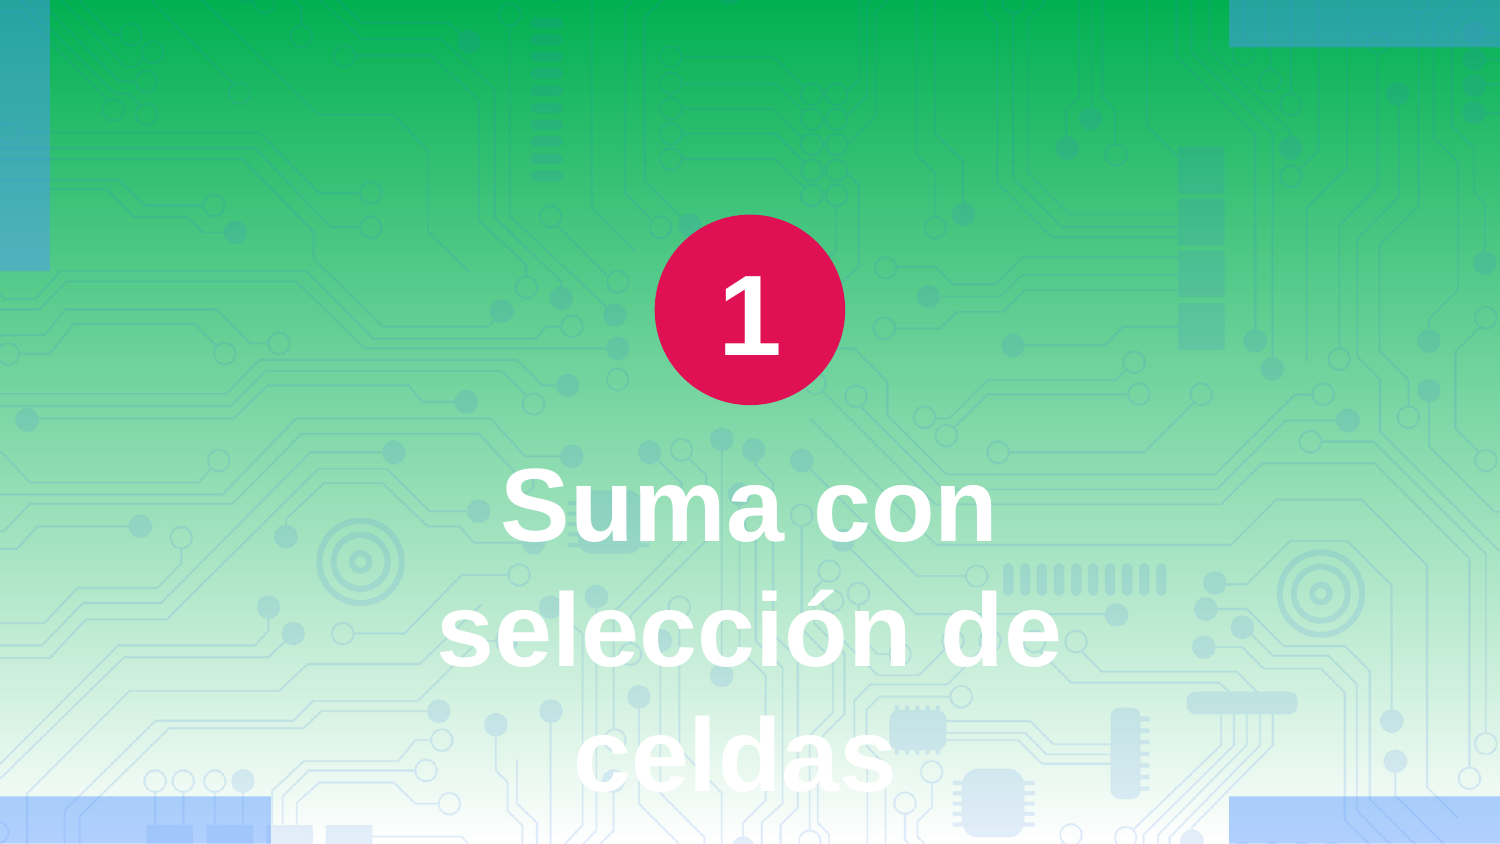

1
# Suma con selección de celdas